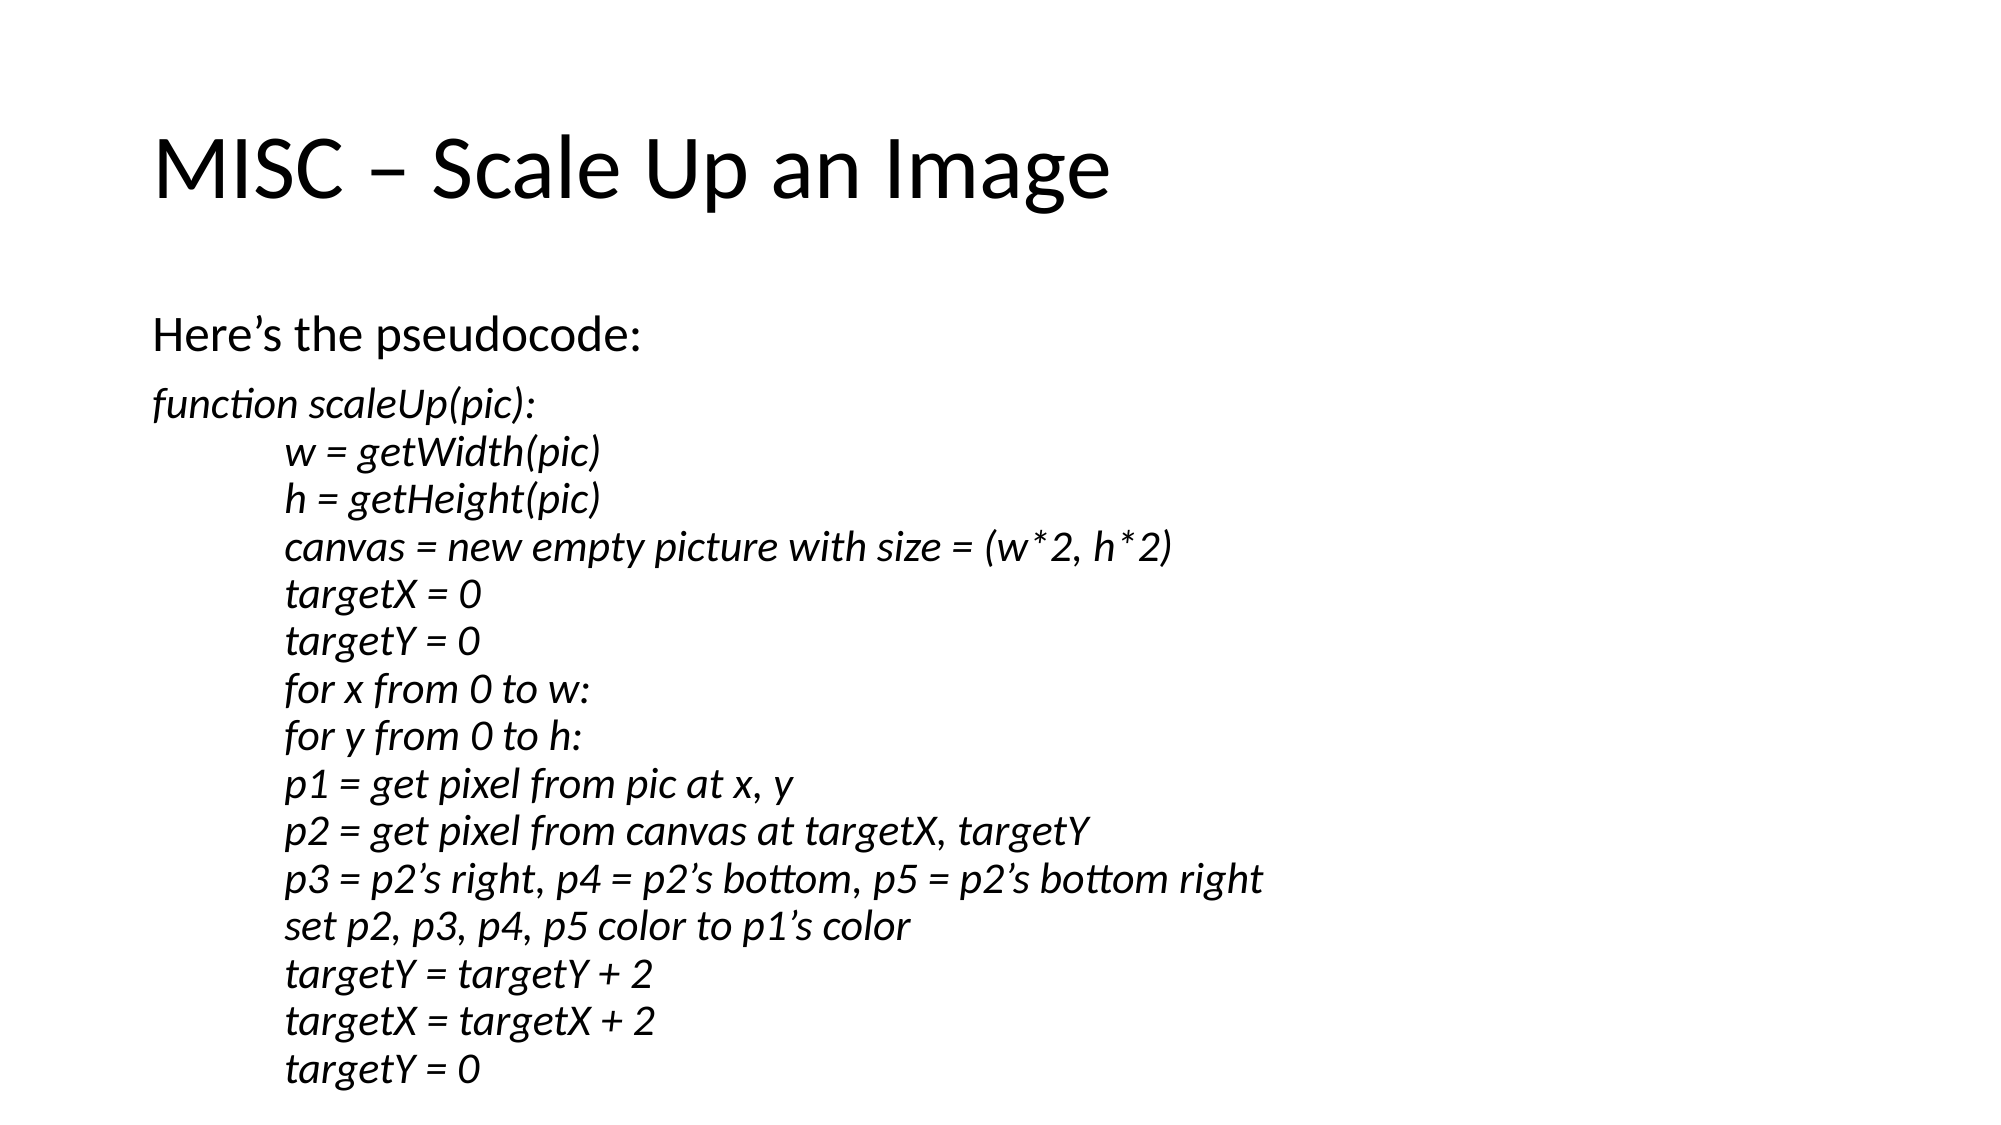

# MISC – Scale Up an Image
Here’s the pseudocode:
function scaleUp(pic):
	w = getWidth(pic)
	h = getHeight(pic)
	canvas = new empty picture with size = (w*2, h*2)
	targetX = 0
	targetY = 0
	for x from 0 to w:
		for y from 0 to h:
			p1 = get pixel from pic at x, y
			p2 = get pixel from canvas at targetX, targetY
			p3 = p2’s right, p4 = p2’s bottom, p5 = p2’s bottom right
			set p2, p3, p4, p5 color to p1’s color
			targetY = targetY + 2
		targetX = targetX + 2
		targetY = 0